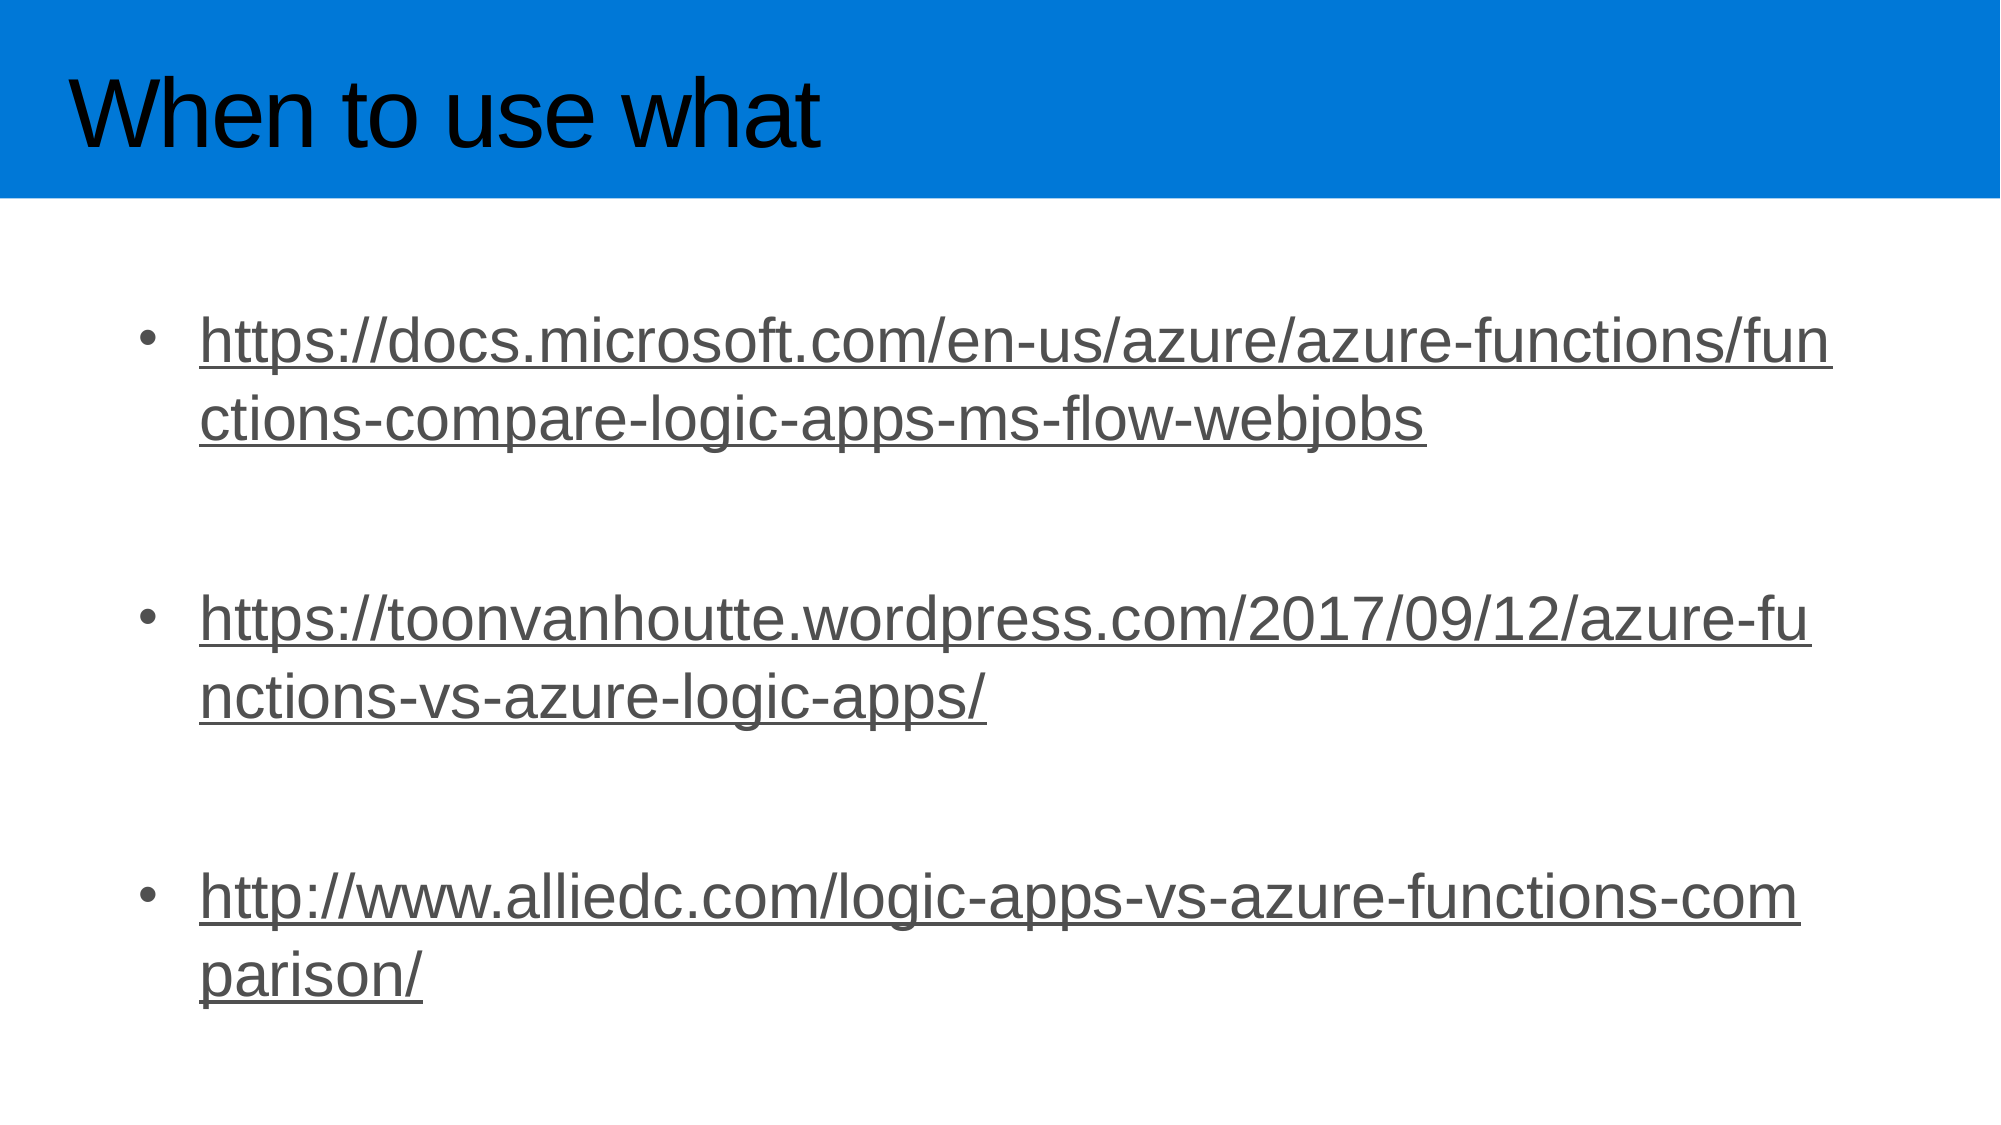

When to use what
https://docs.microsoft.com/en-us/azure/azure-functions/functions-compare-logic-apps-ms-flow-webjobs
https://toonvanhoutte.wordpress.com/2017/09/12/azure-functions-vs-azure-logic-apps/
http://www.alliedc.com/logic-apps-vs-azure-functions-comparison/
https://social.msdn.microsoft.com/Forums/en-US/de98495a-9395-4468-933c-92bedf7d80da/logic-apps-vs-biztalk-server?forum=biztalkgeneral